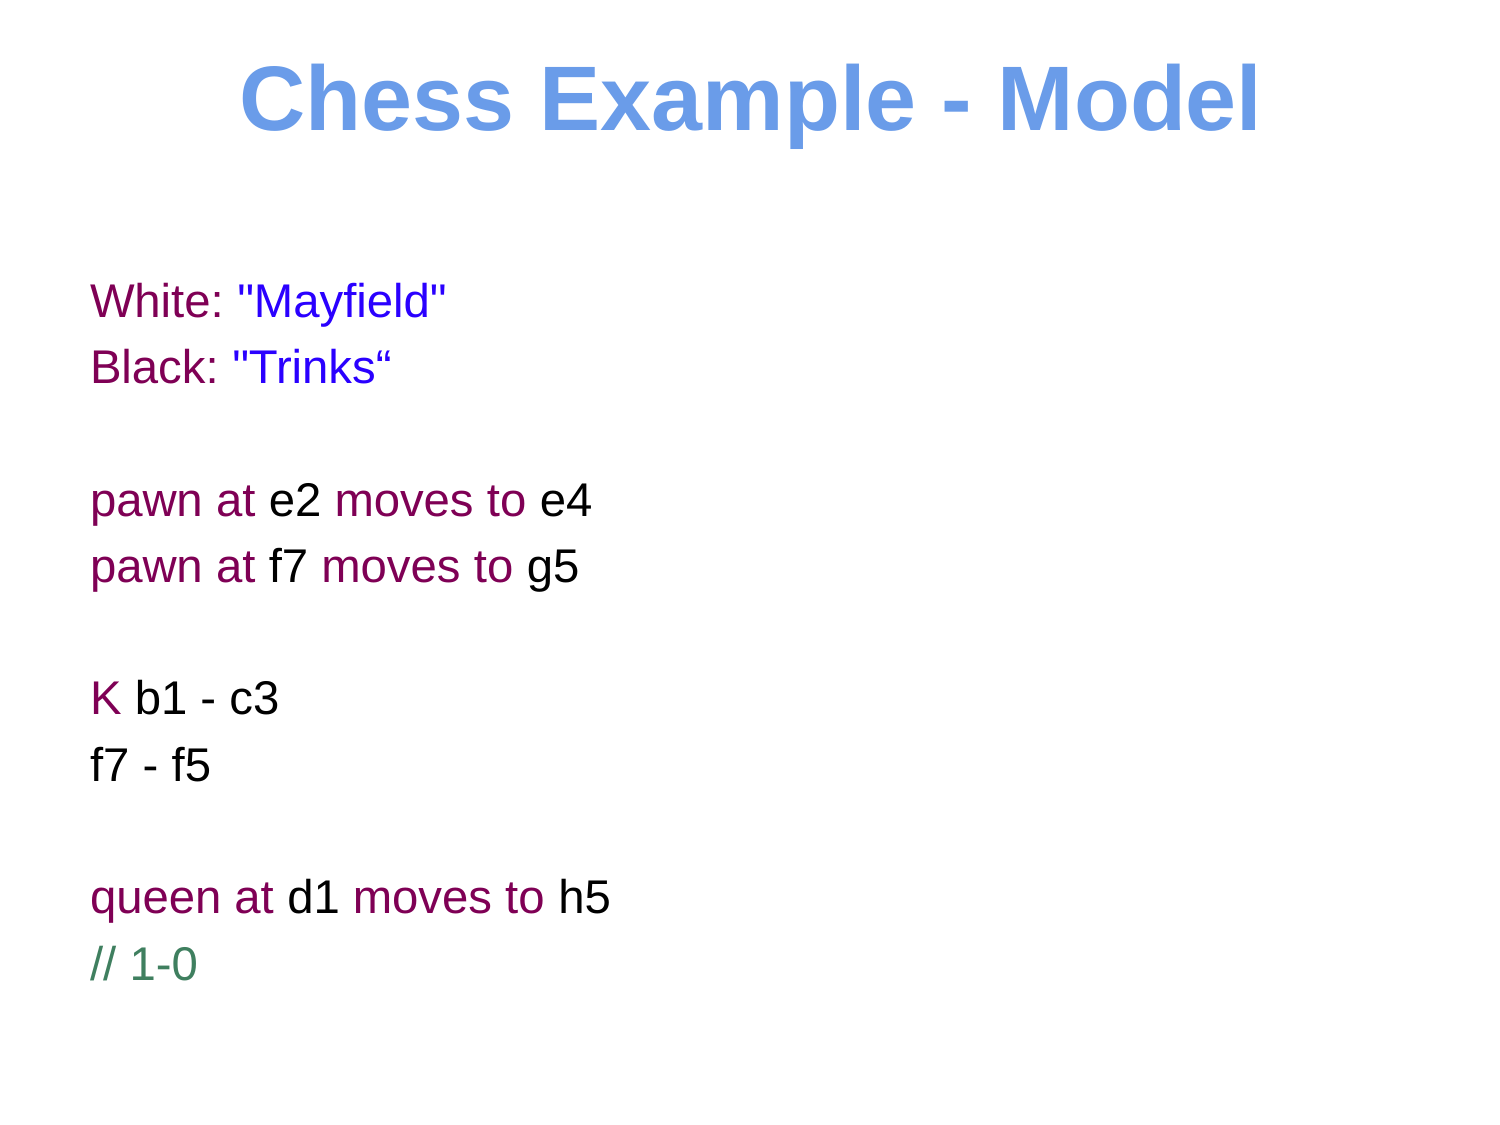

# Chess Example - Model
White: "Mayfield"
Black: "Trinks“

pawn at e2 moves to e4
pawn at f7 moves to g5

K b1 - c3
f7 - f5

queen at d1 moves to h5
// 1-0